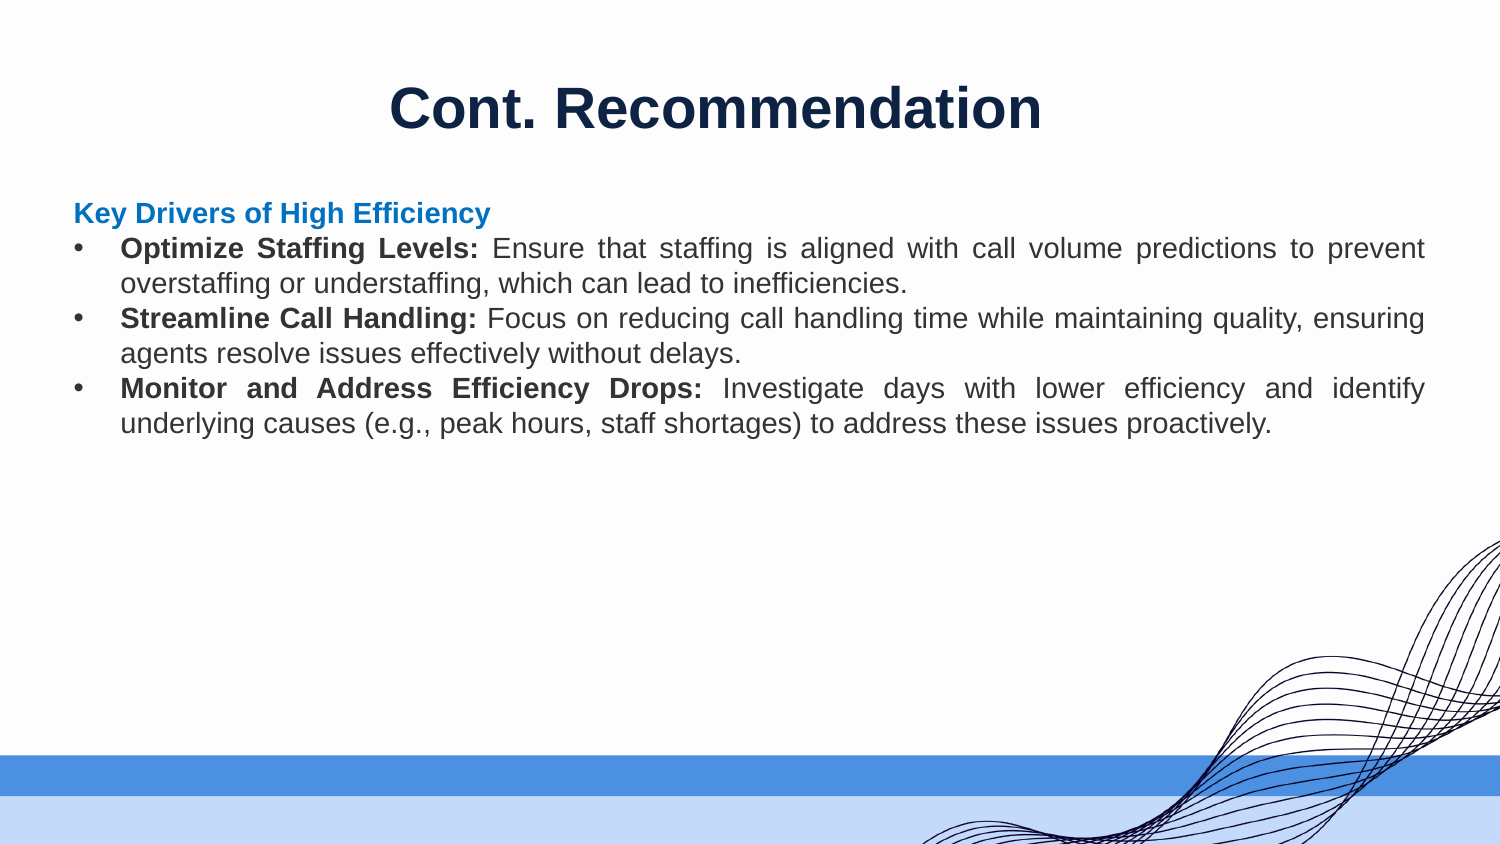

# Cont. Recommendation
Key Drivers of High Efficiency
Optimize Staffing Levels: Ensure that staffing is aligned with call volume predictions to prevent overstaffing or understaffing, which can lead to inefficiencies.
Streamline Call Handling: Focus on reducing call handling time while maintaining quality, ensuring agents resolve issues effectively without delays.
Monitor and Address Efficiency Drops: Investigate days with lower efficiency and identify underlying causes (e.g., peak hours, staff shortages) to address these issues proactively.